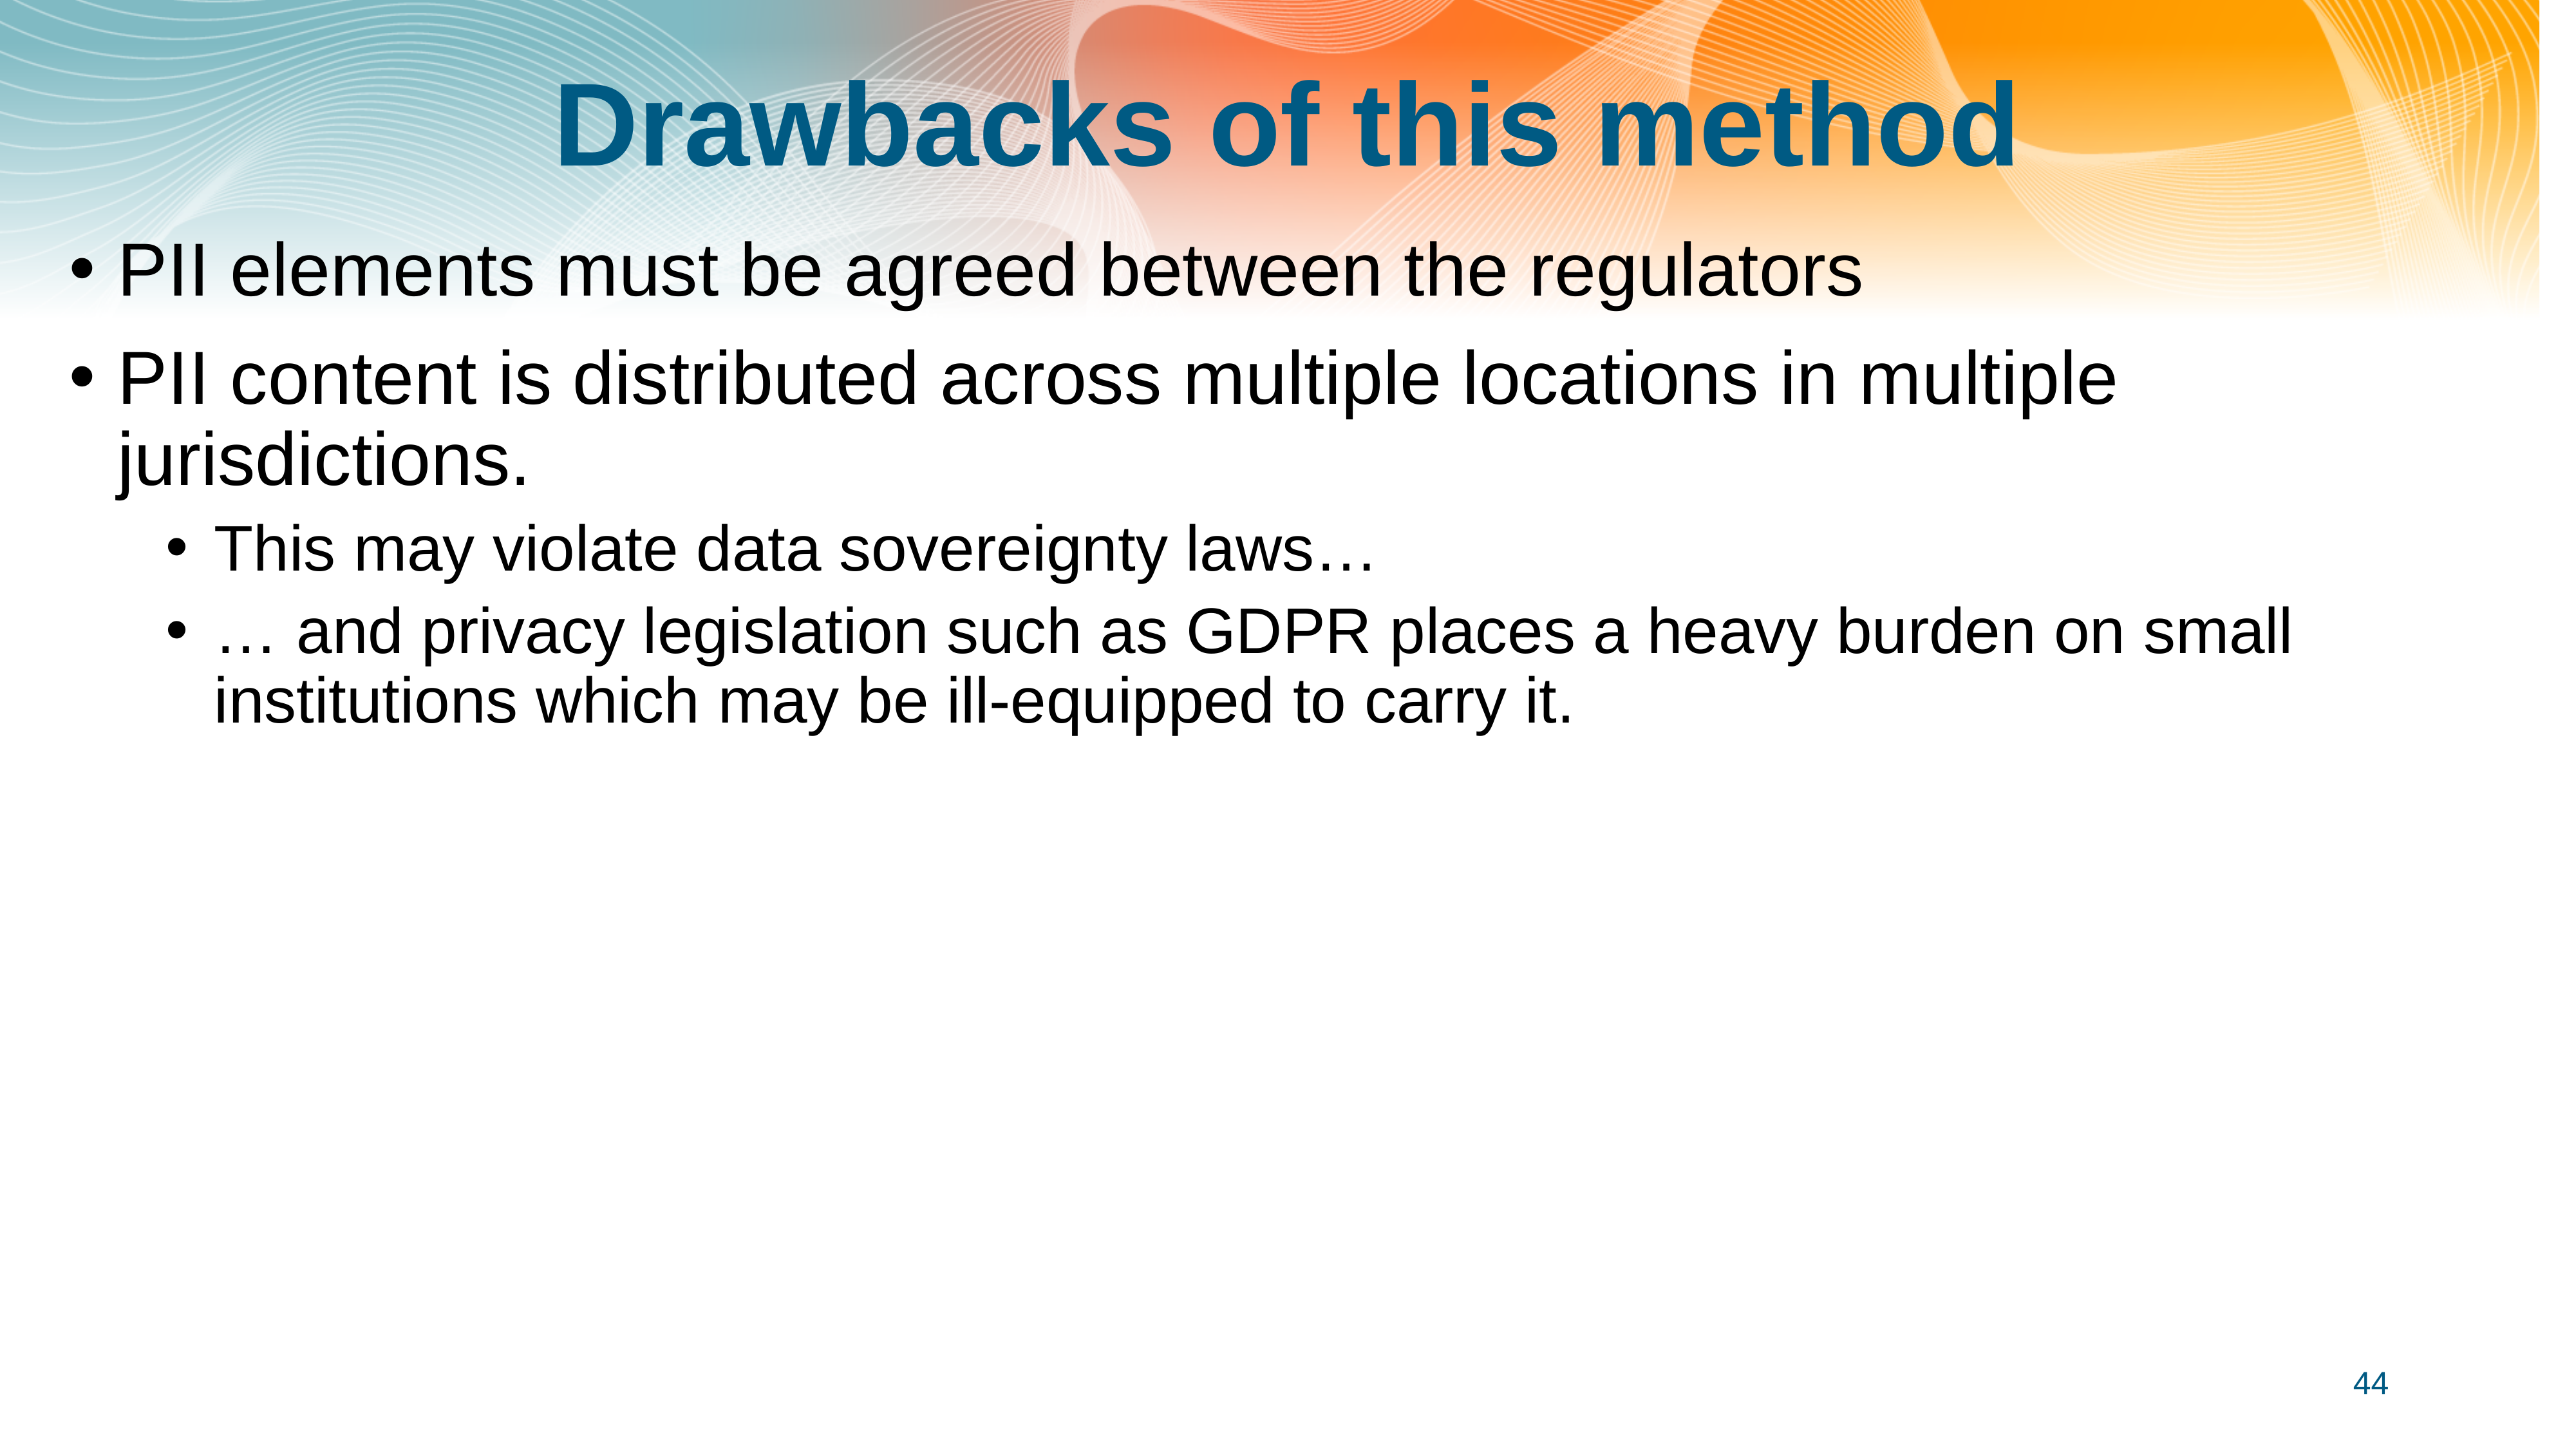

# Drawbacks of this method
PII elements must be agreed between the regulators
PII content is distributed across multiple locations in multiple jurisdictions.
This may violate data sovereignty laws…
… and privacy legislation such as GDPR places a heavy burden on small institutions which may be ill-equipped to carry it.
44